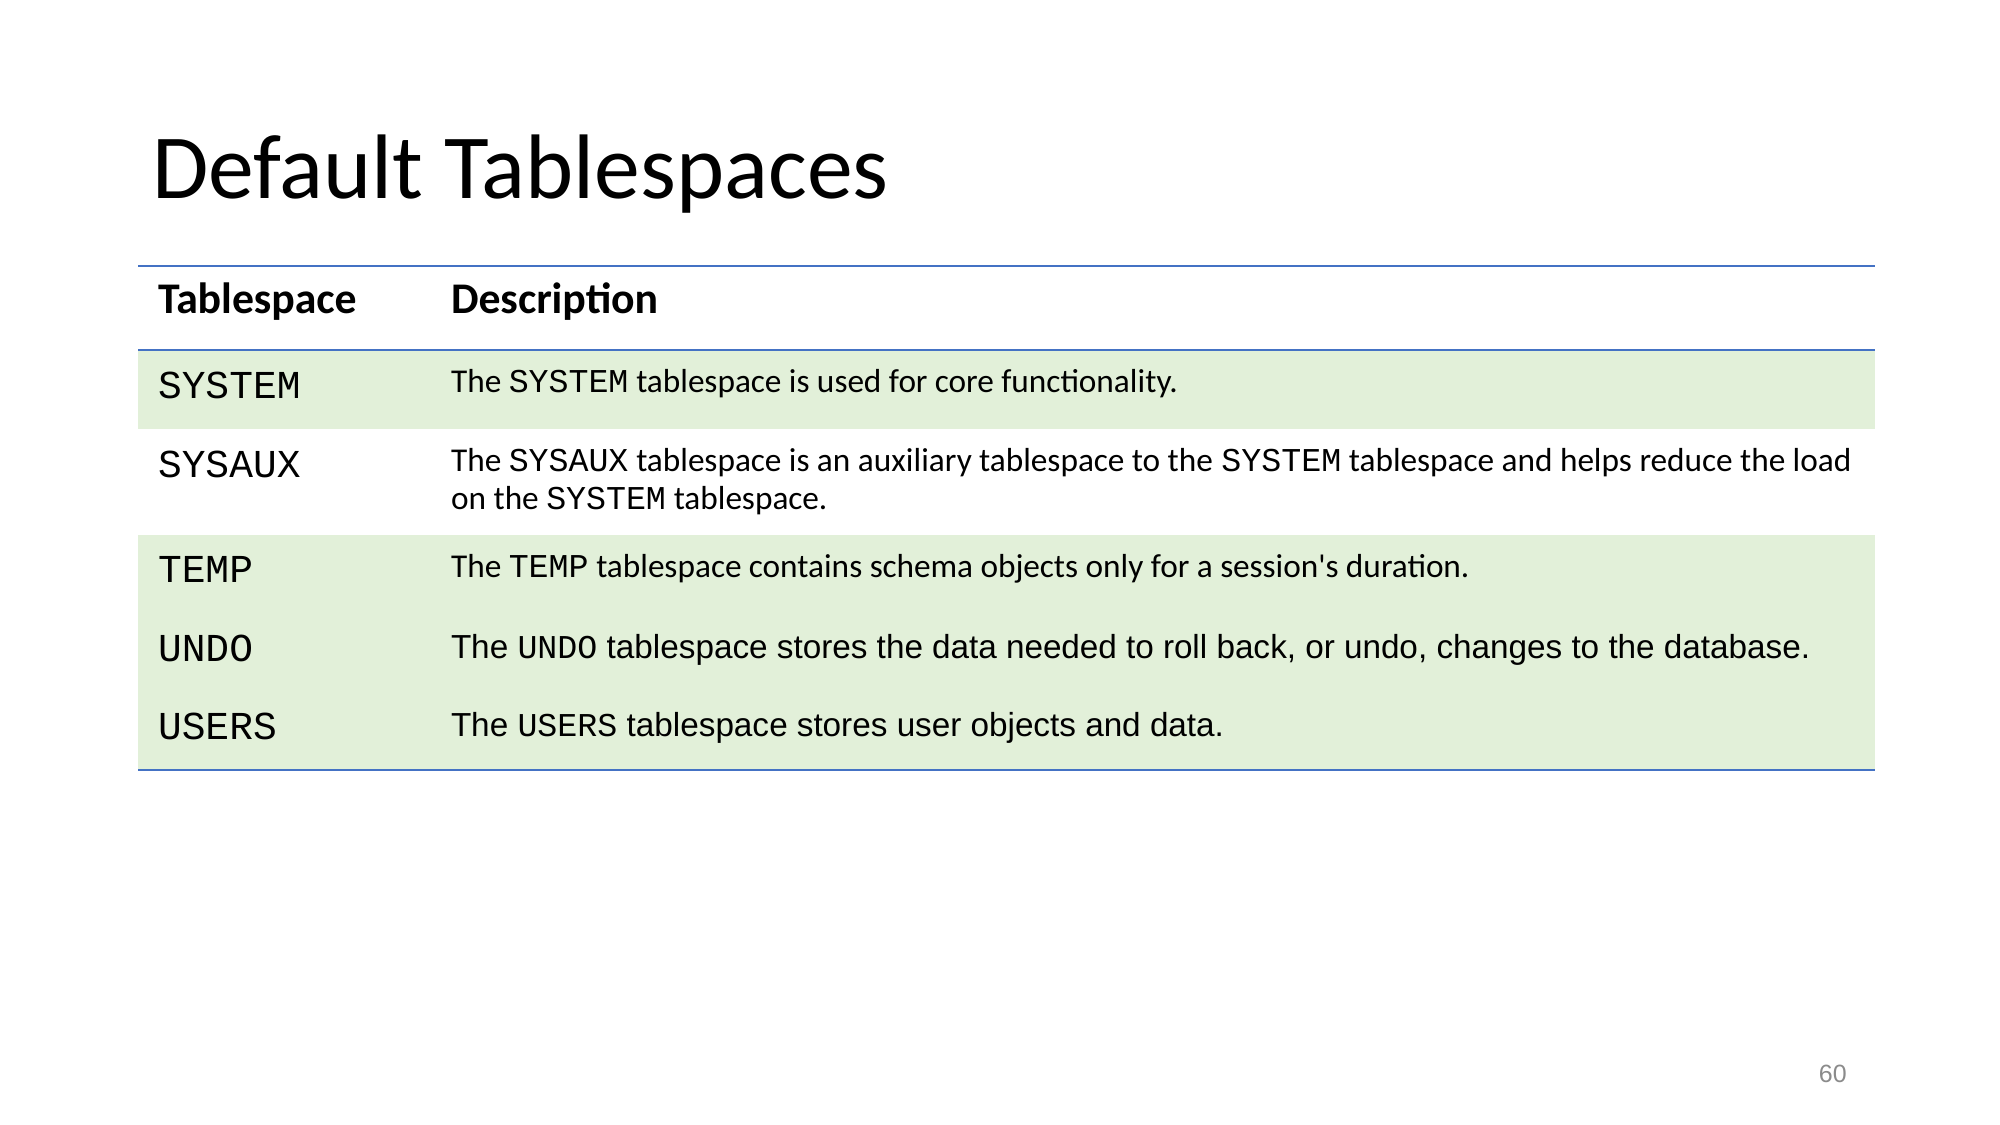

# Default Tablespaces
| Tablespace | Description |
| --- | --- |
| SYSTEM | The SYSTEM tablespace is used for core functionality. |
| SYSAUX | The SYSAUX tablespace is an auxiliary tablespace to the SYSTEM tablespace and helps reduce the load on the SYSTEM tablespace. |
| TEMP | The TEMP tablespace contains schema objects only for a session's duration. |
| UNDO | The UNDO tablespace stores the data needed to roll back, or undo, changes to the database. |
| USERS | The USERS tablespace stores user objects and data. |
60